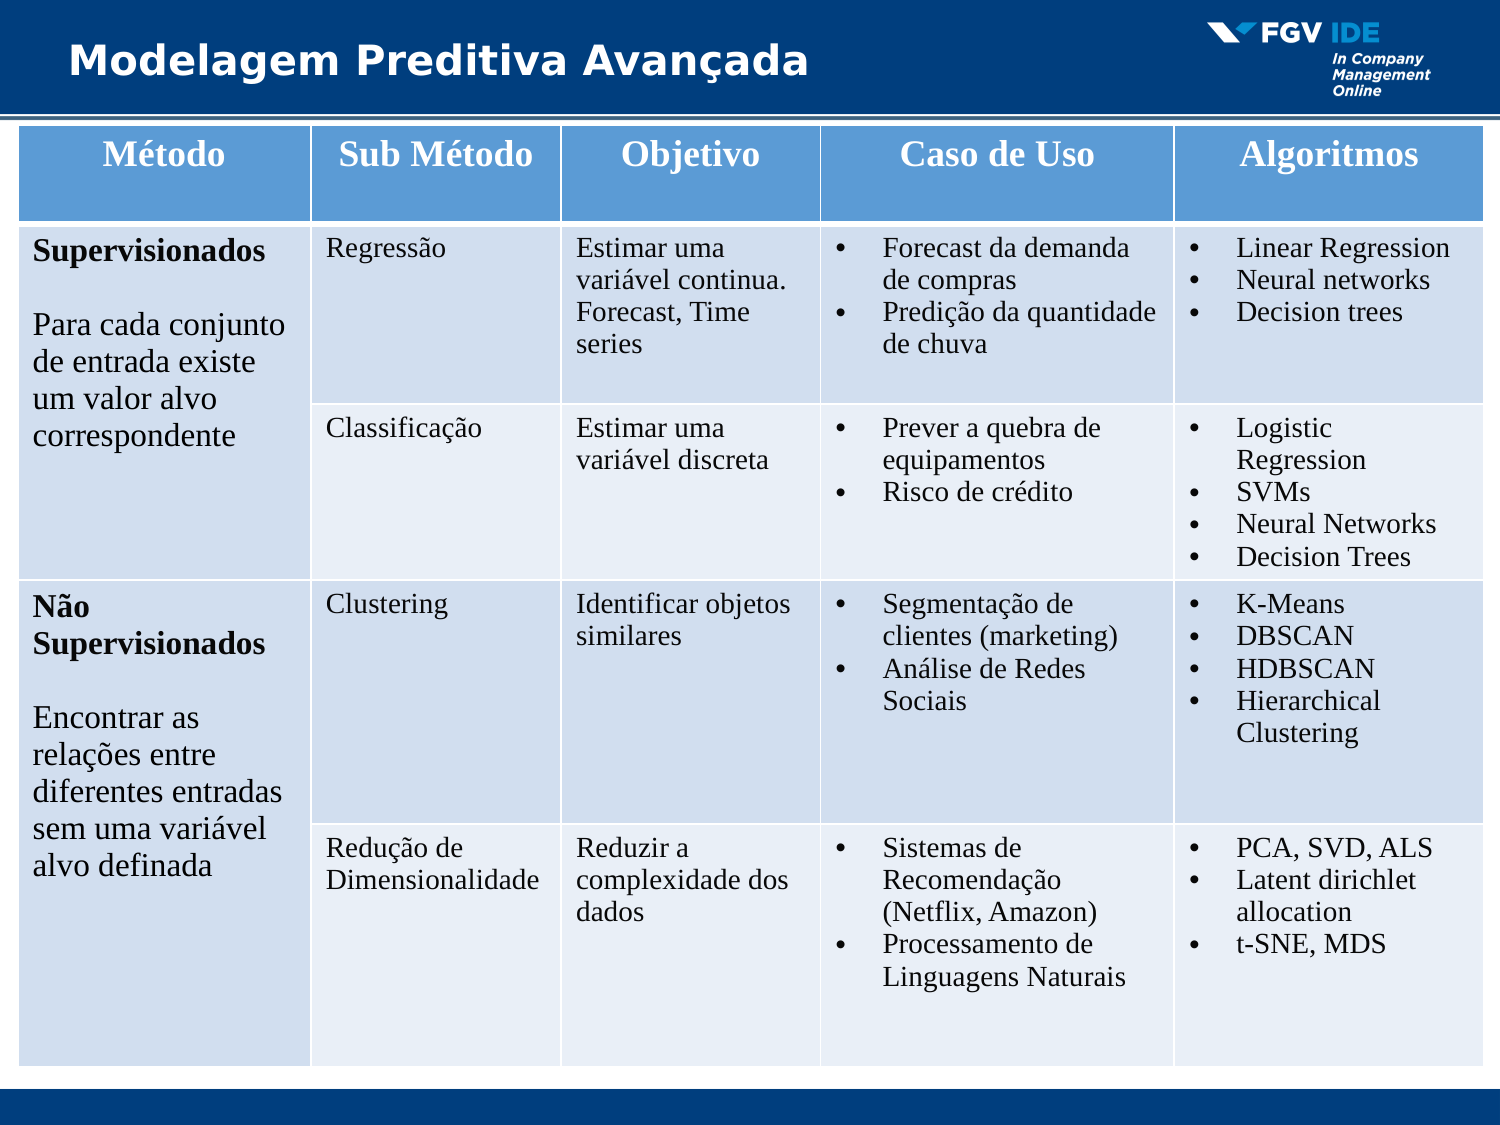

Modelagem Preditiva Avançada
| Método | Sub Método | Objetivo | Caso de Uso | Algoritmos |
| --- | --- | --- | --- | --- |
| Supervisionados Para cada conjunto de entrada existe um valor alvo correspondente | Regressão | Estimar uma variável continua. Forecast, Time series | Forecast da demanda de compras Predição da quantidade de chuva | Linear Regression Neural networks Decision trees |
|  | Classificação | Estimar uma variável discreta | Prever a quebra de equipamentos Risco de crédito | Logistic Regression SVMs Neural Networks Decision Trees |
| Não Supervisionados Encontrar as relações entre diferentes entradas sem uma variável alvo definada | Clustering | Identificar objetos similares | Segmentação de clientes (marketing) Análise de Redes Sociais | K-Means DBSCAN HDBSCAN Hierarchical Clustering |
|  | Redução de Dimensionalidade | Reduzir a complexidade dos dados | Sistemas de Recomendação (Netflix, Amazon) Processamento de Linguagens Naturais | PCA, SVD, ALS Latent dirichlet allocation t-SNE, MDS |